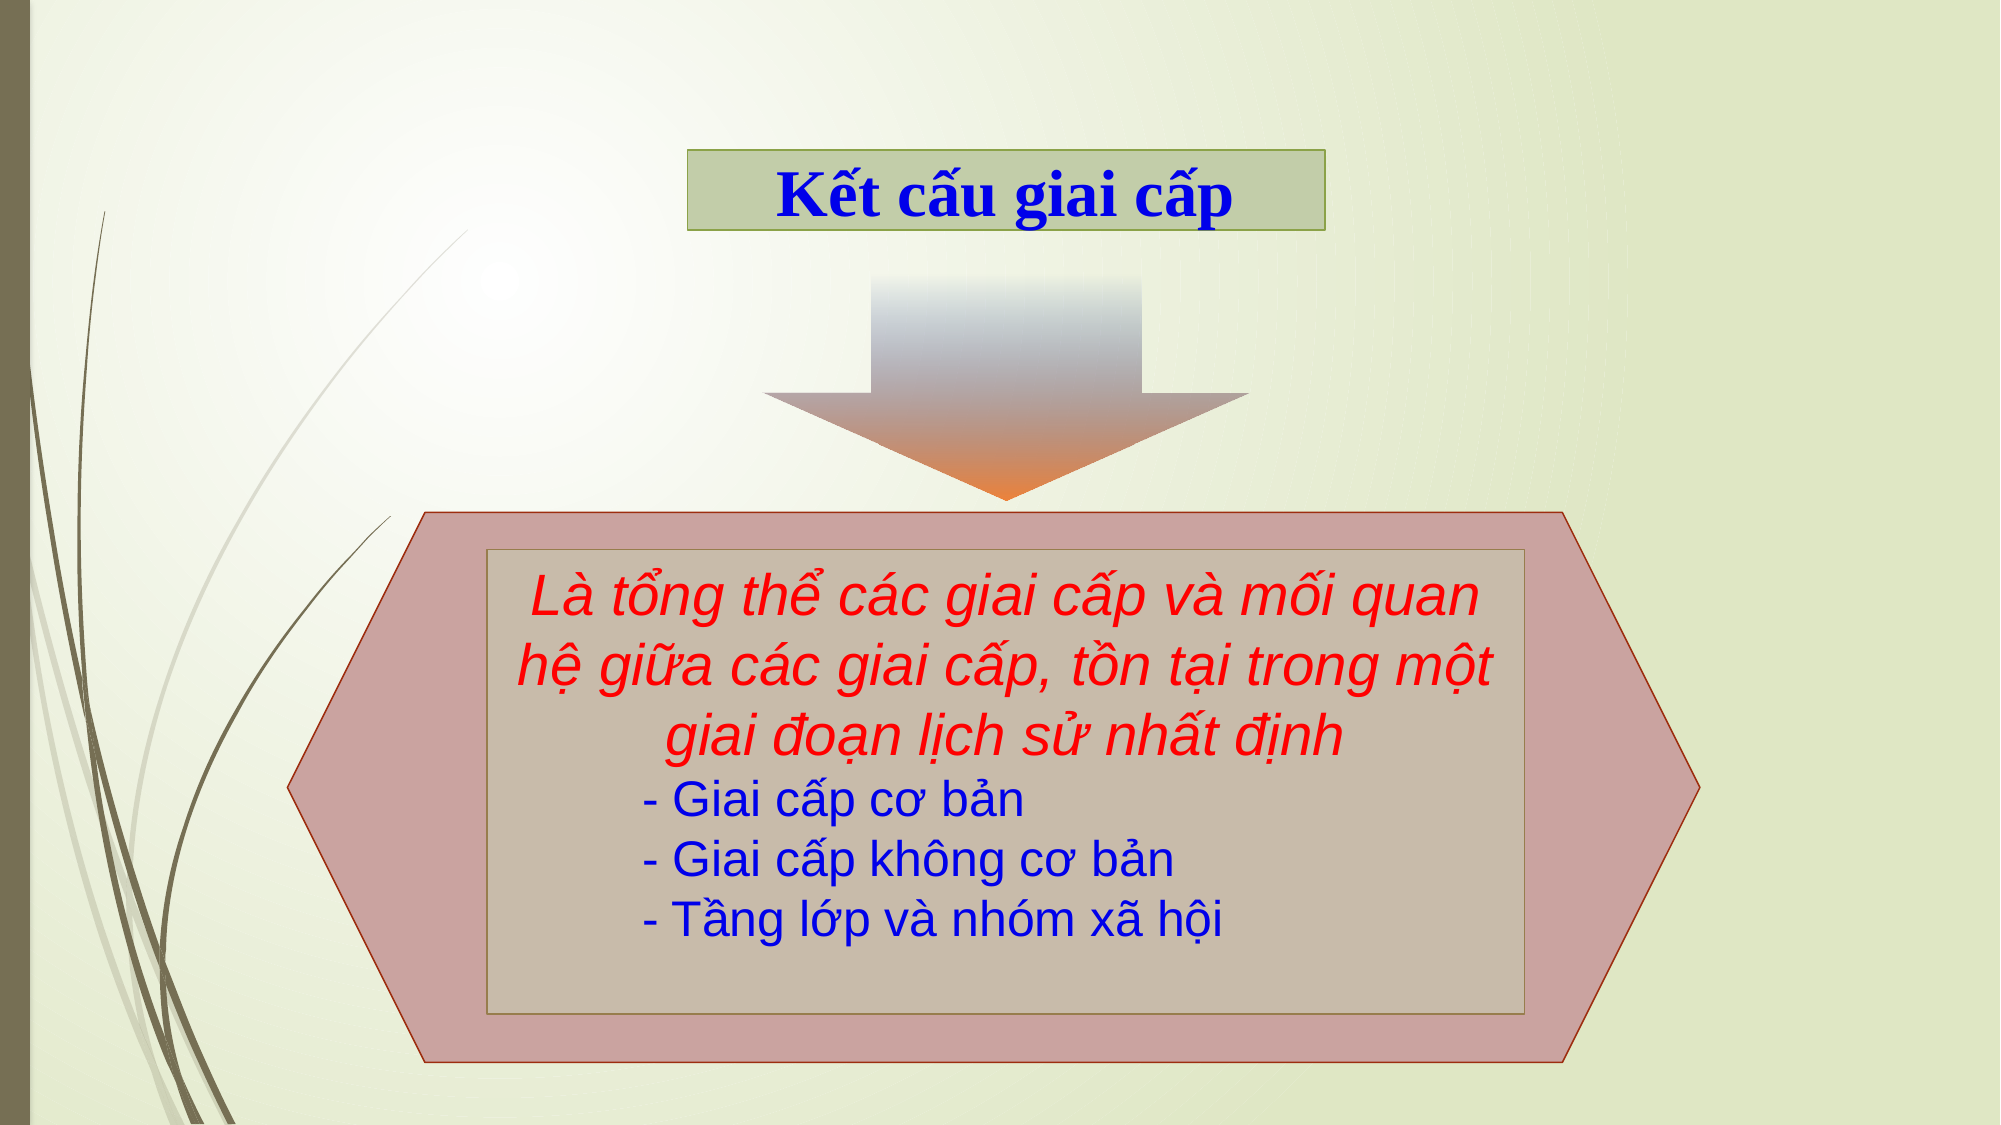

Kết cấu giai cấp

Là tổng thể các giai cấp và mối quan hệ giữa các giai cấp, tồn tại trong một giai đoạn lịch sử nhất định
          - Giai cấp cơ bản
          - Giai cấp không cơ bản
          - Tầng lớp và nhóm xã hội